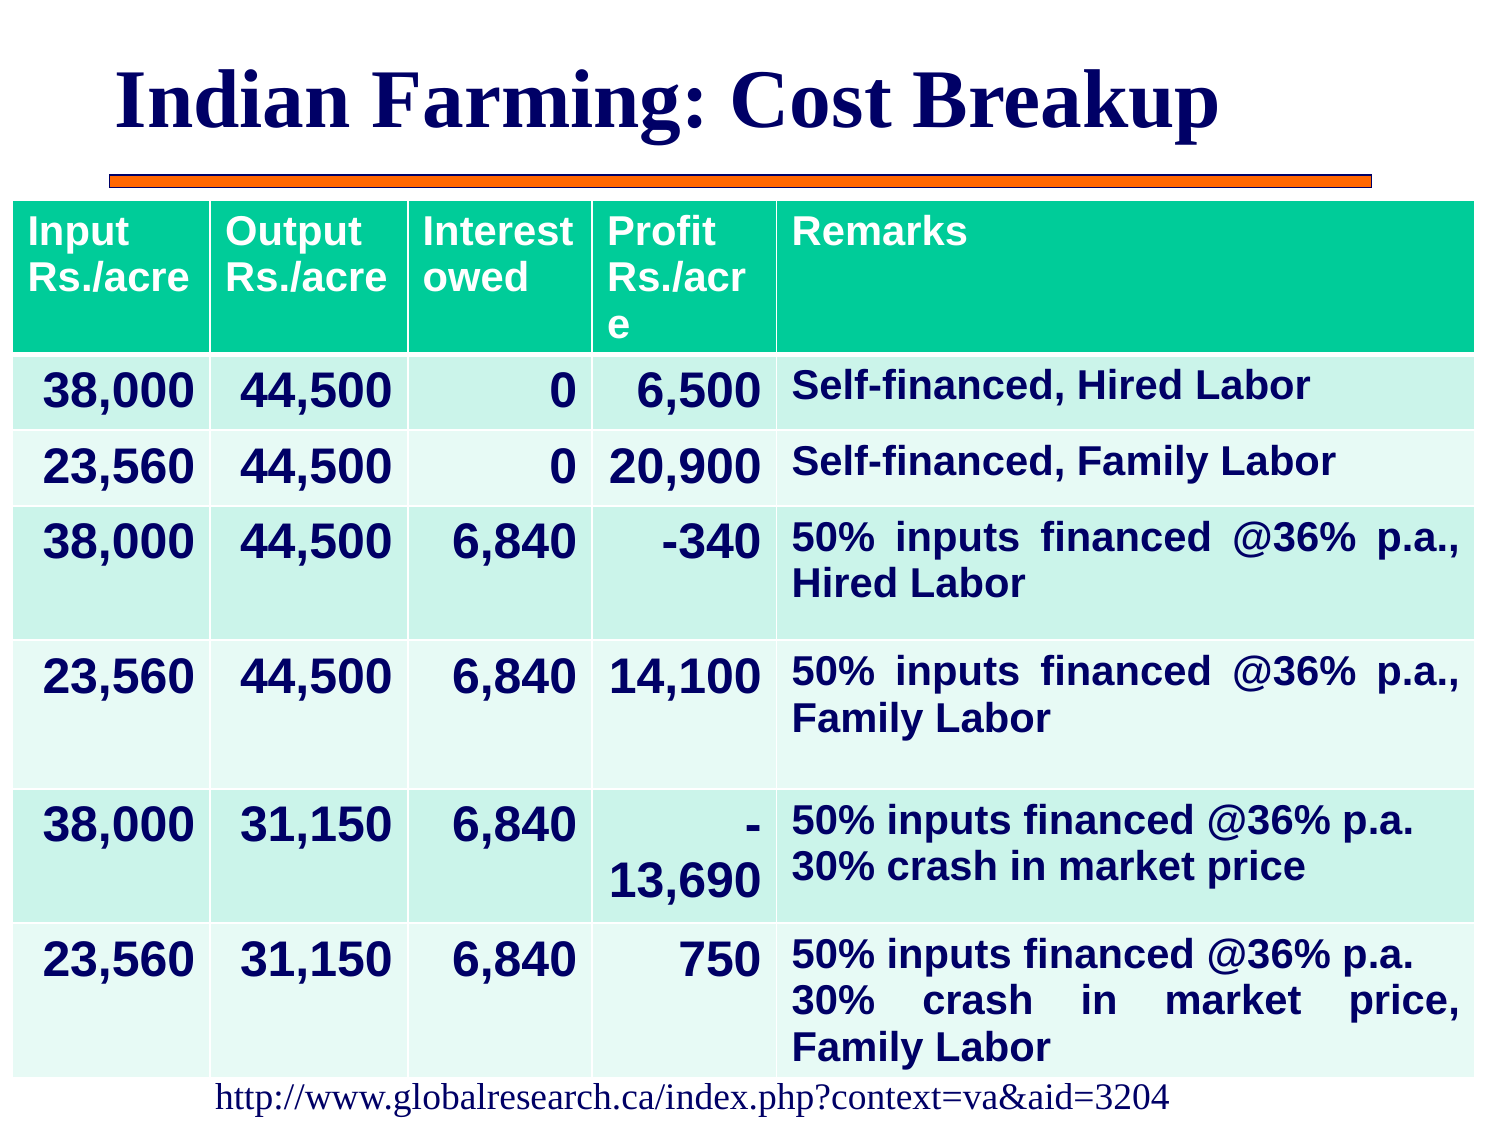

# Indian Farming: Cost Breakup
| Input Rs./acre | Output Rs./acre | Interest owed | Profit Rs./acre | Remarks |
| --- | --- | --- | --- | --- |
| 38,000 | 44,500 | 0 | 6,500 | Self-financed, Hired Labor |
| 23,560 | 44,500 | 0 | 20,900 | Self-financed, Family Labor |
| 38,000 | 44,500 | 6,840 | -340 | 50% inputs financed @36% p.a., Hired Labor |
| 23,560 | 44,500 | 6,840 | 14,100 | 50% inputs financed @36% p.a., Family Labor |
| 38,000 | 31,150 | 6,840 | -13,690 | 50% inputs financed @36% p.a. 30% crash in market price |
| 23,560 | 31,150 | 6,840 | 750 | 50% inputs financed @36% p.a. 30% crash in market price, Family Labor |

http://www.globalresearch.ca/index.php?context=va&aid=3204